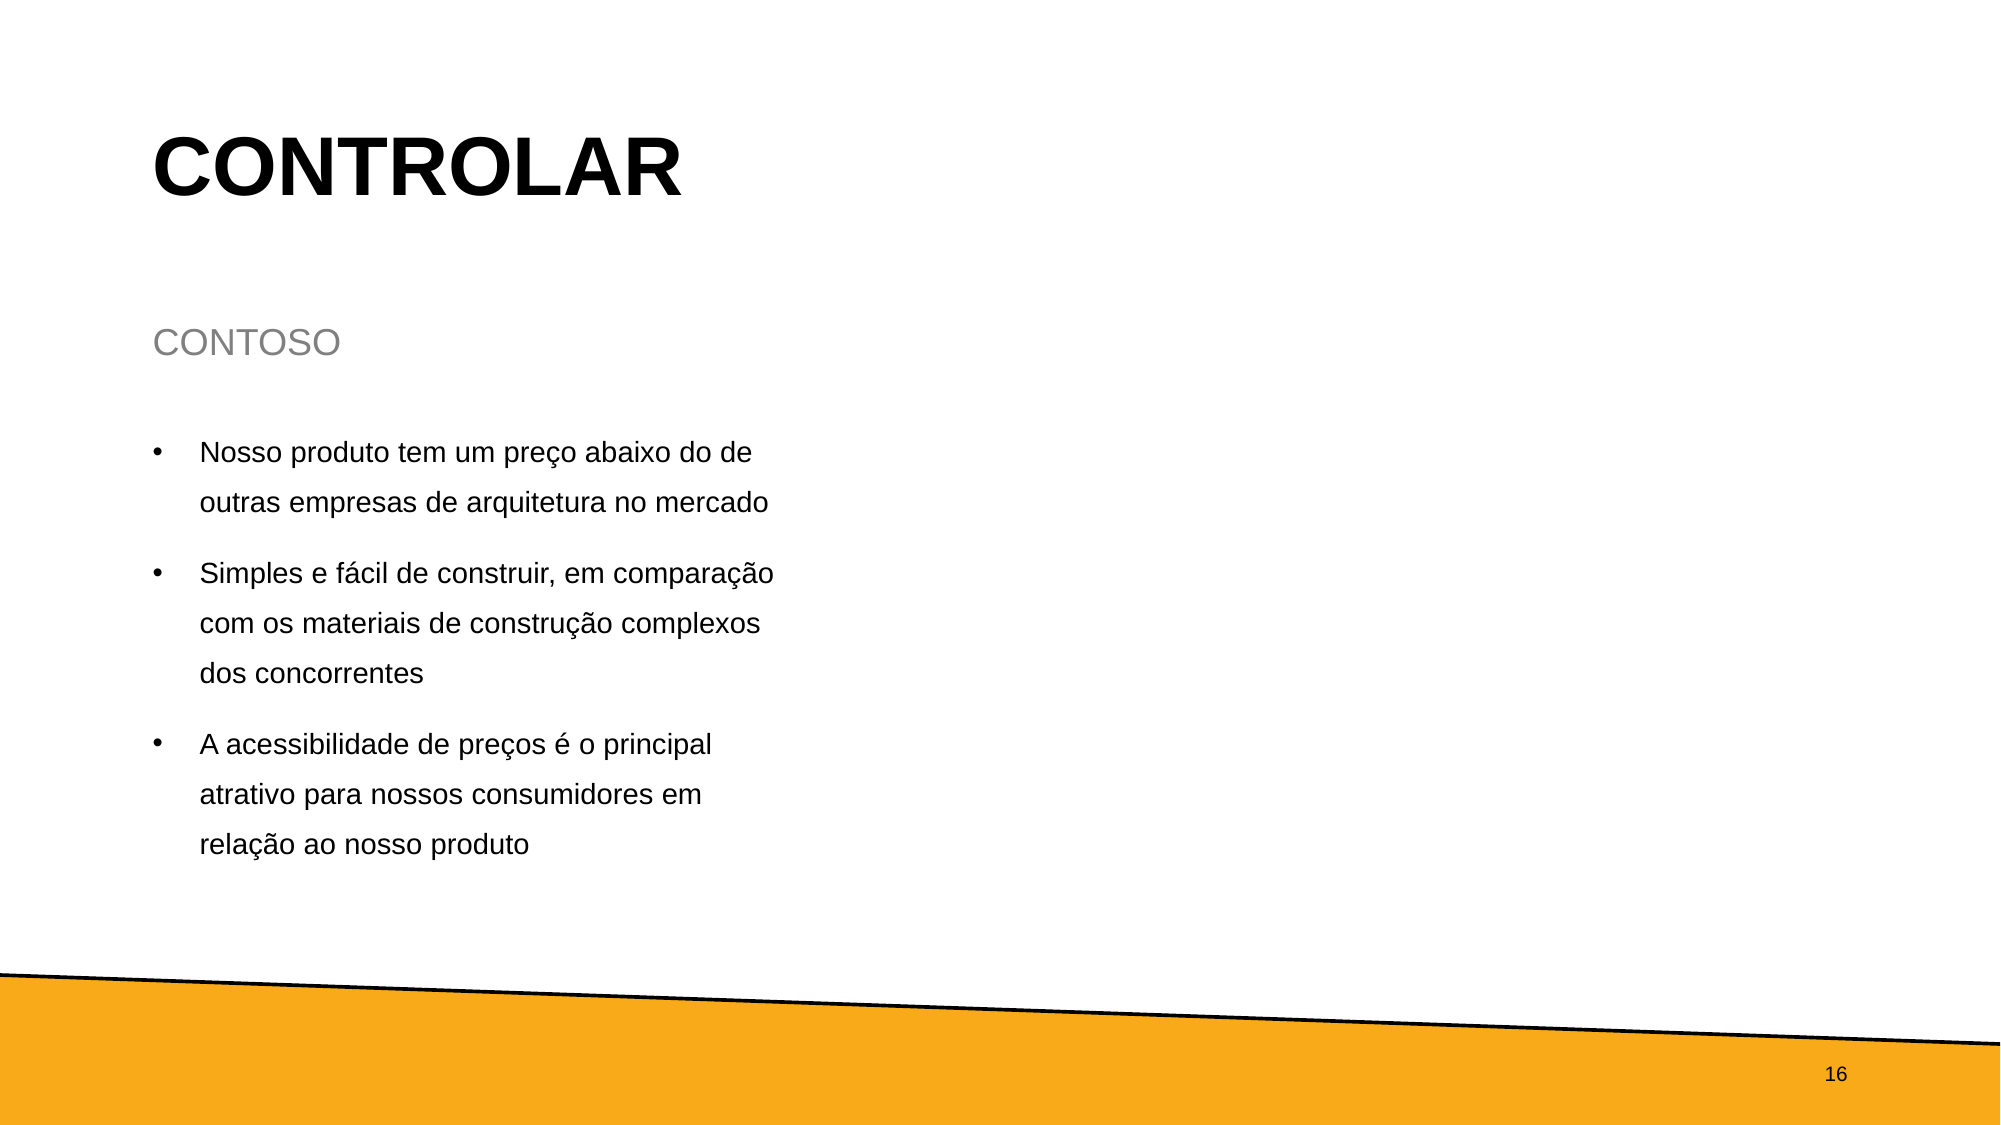

# Controlar
CONTOSO
Nosso produto tem um preço abaixo do de outras empresas de arquitetura no mercado
Simples e fácil de construir, em comparação com os materiais de construção complexos dos concorrentes
A acessibilidade de preços é o principal atrativo para nossos consumidores em relação ao nosso produto
16